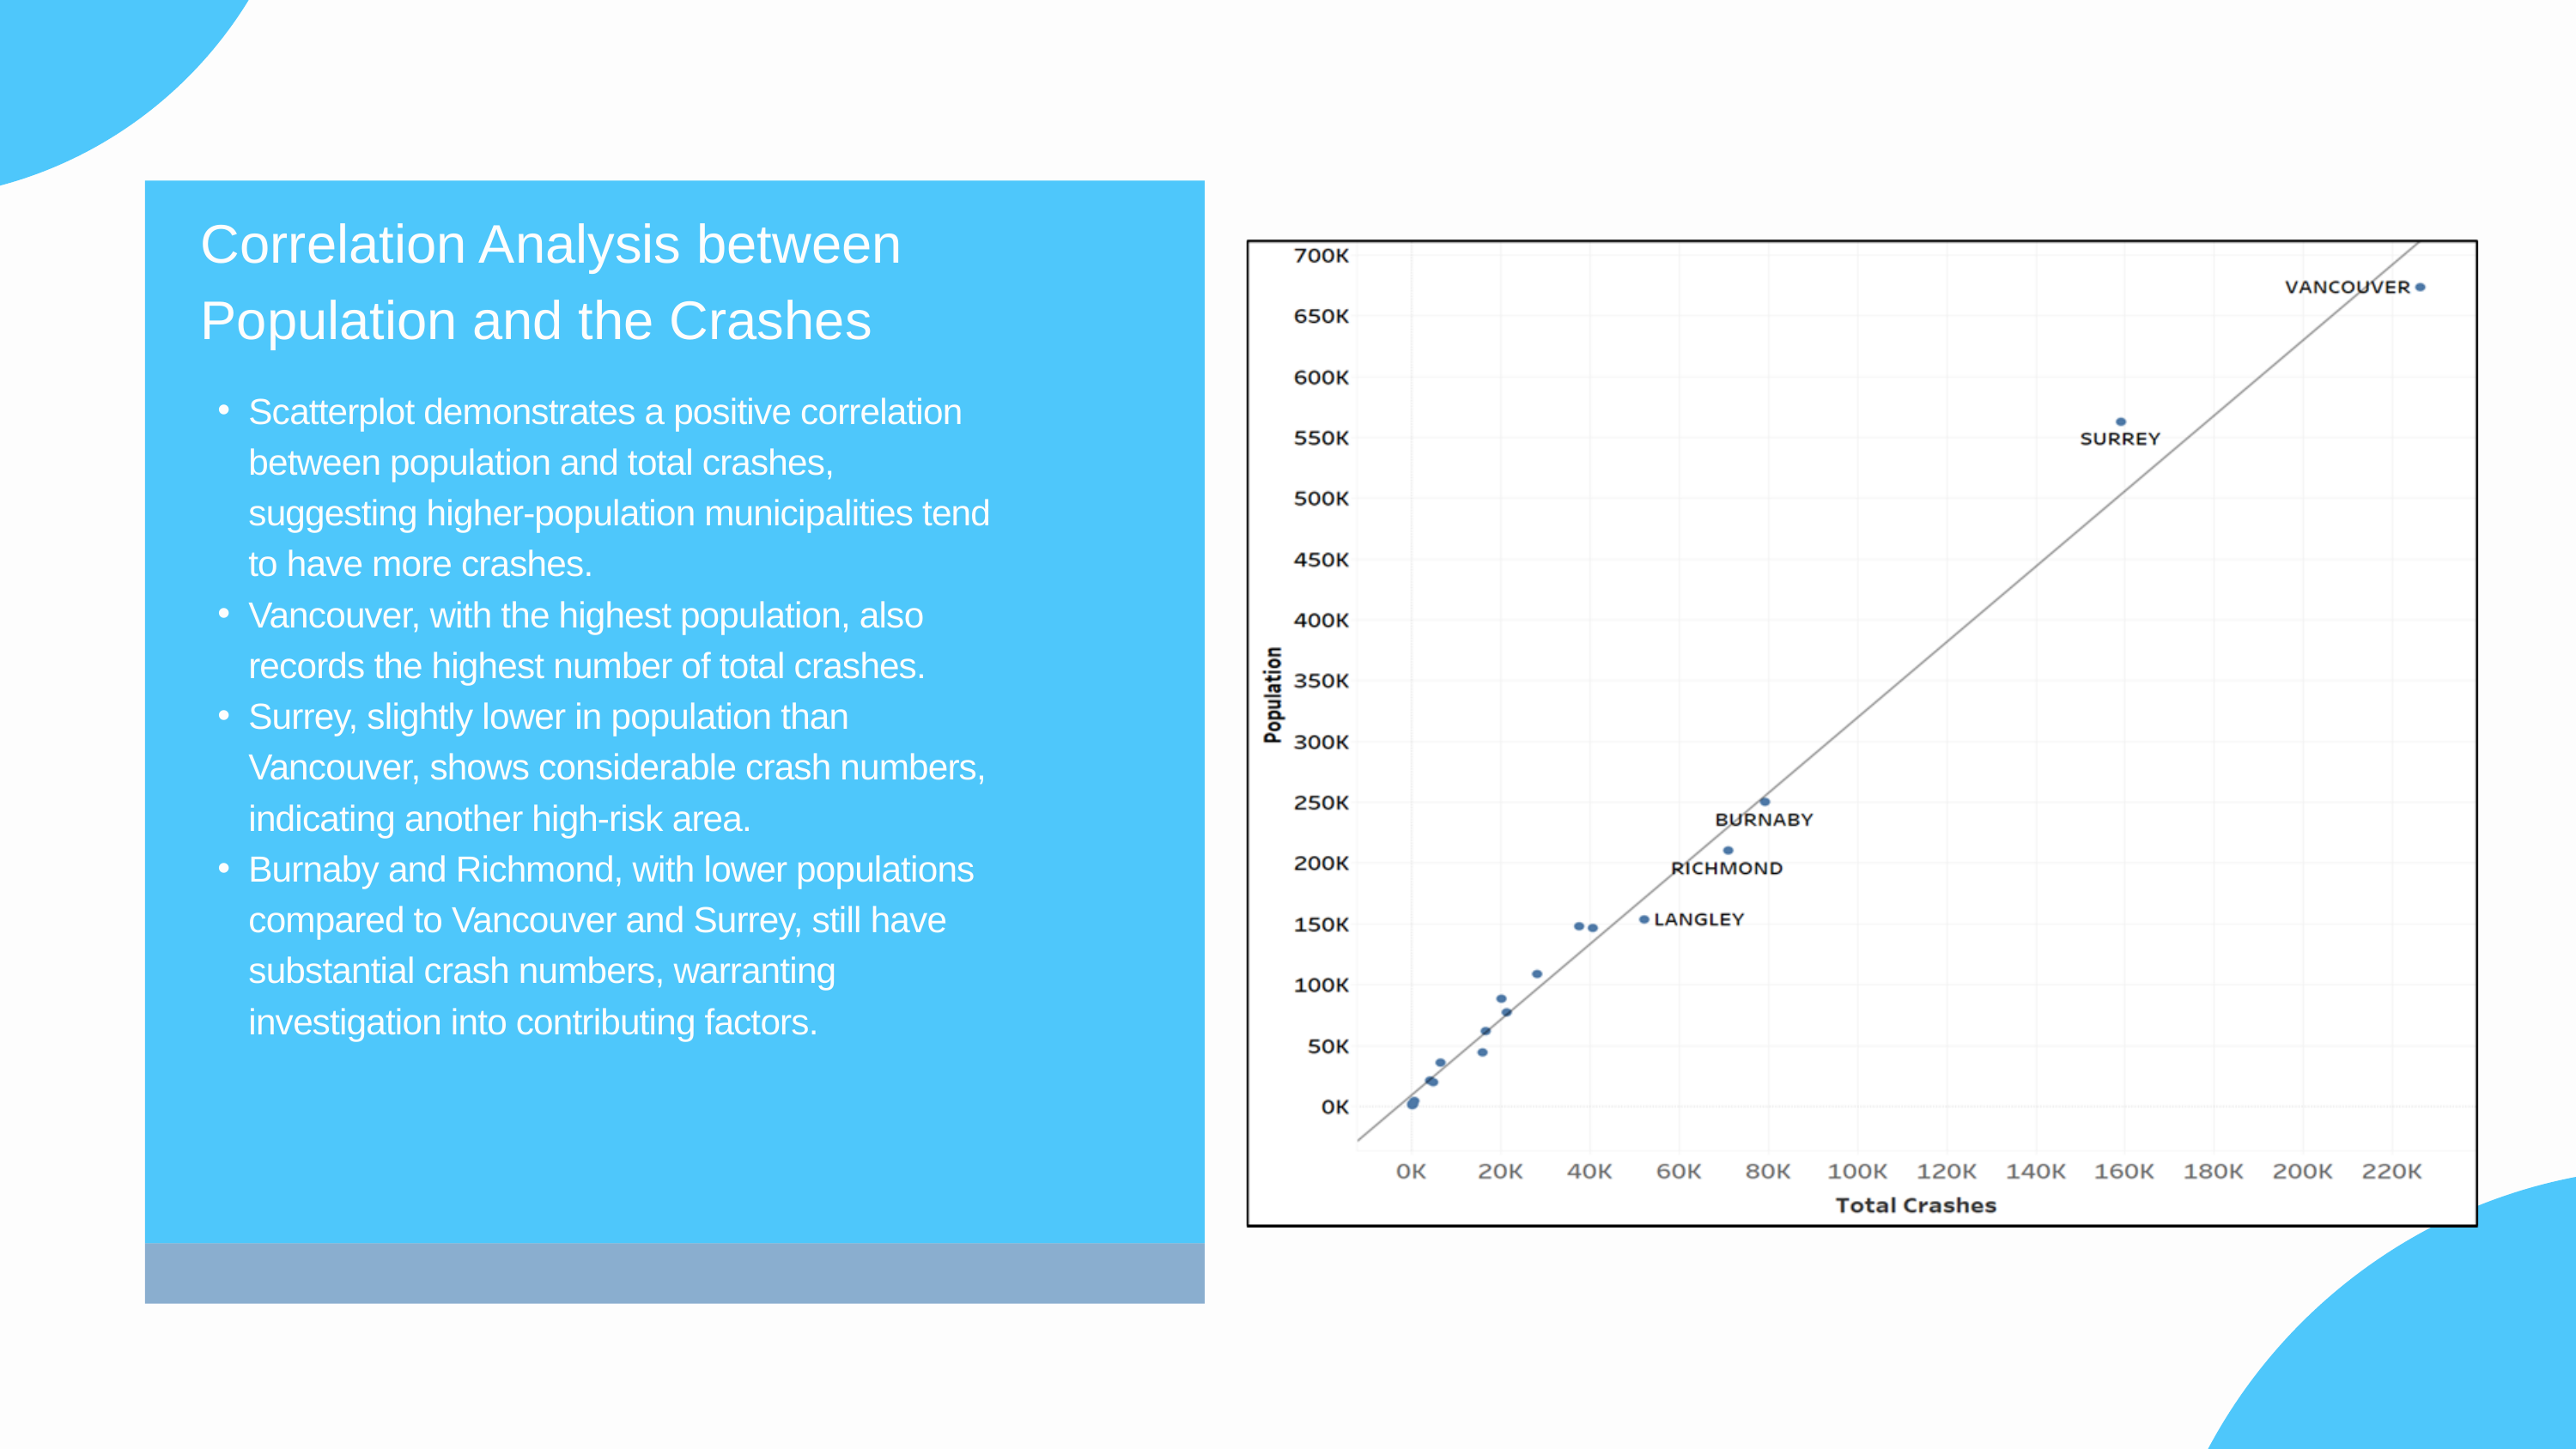

Correlation Analysis between Population and the Crashes

Scatterplot demonstrates a positive correlation between population and total crashes, suggesting higher-population municipalities tend to have more crashes.
Vancouver, with the highest population, also records the highest number of total crashes.
Surrey, slightly lower in population than Vancouver, shows considerable crash numbers, indicating another high-risk area.
Burnaby and Richmond, with lower populations compared to Vancouver and Surrey, still have substantial crash numbers, warranting investigation into contributing factors.